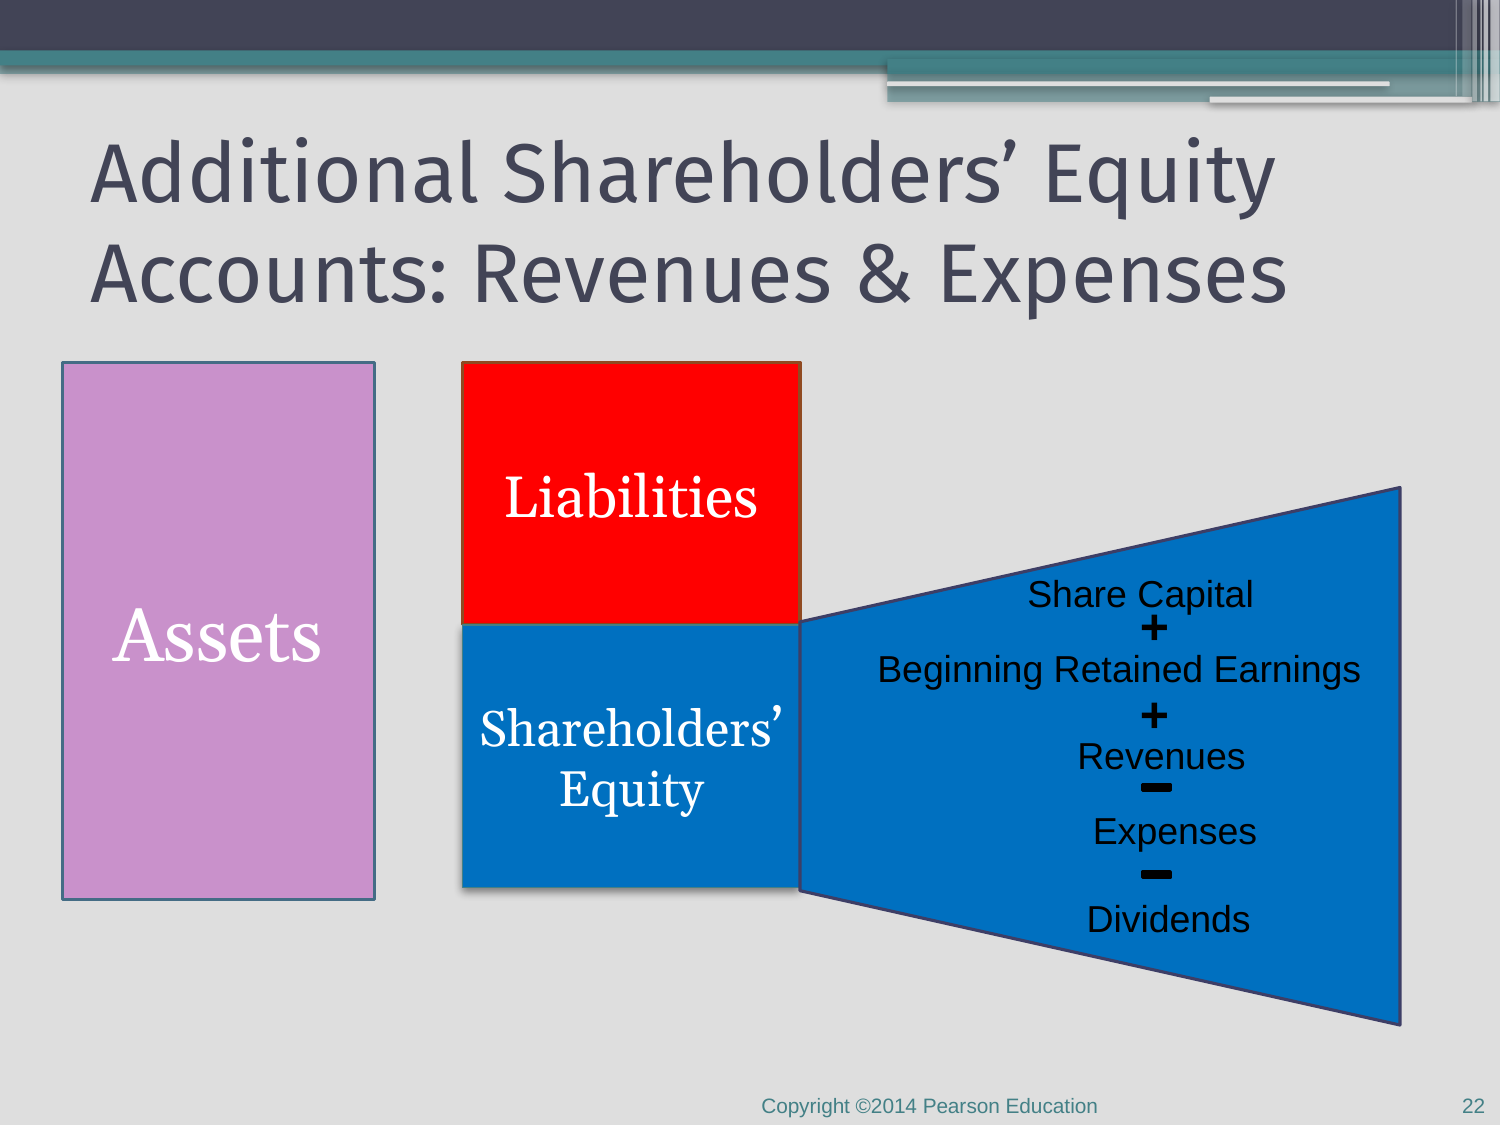

# Additional Shareholders’ Equity Accounts: Revenues & Expenses
Assets
Liabilities

Share Capital
+
Shareholders’ Equity
Beginning Retained Earnings
+
Revenues

Expenses

Dividends
22
Copyright ©2014 Pearson Education